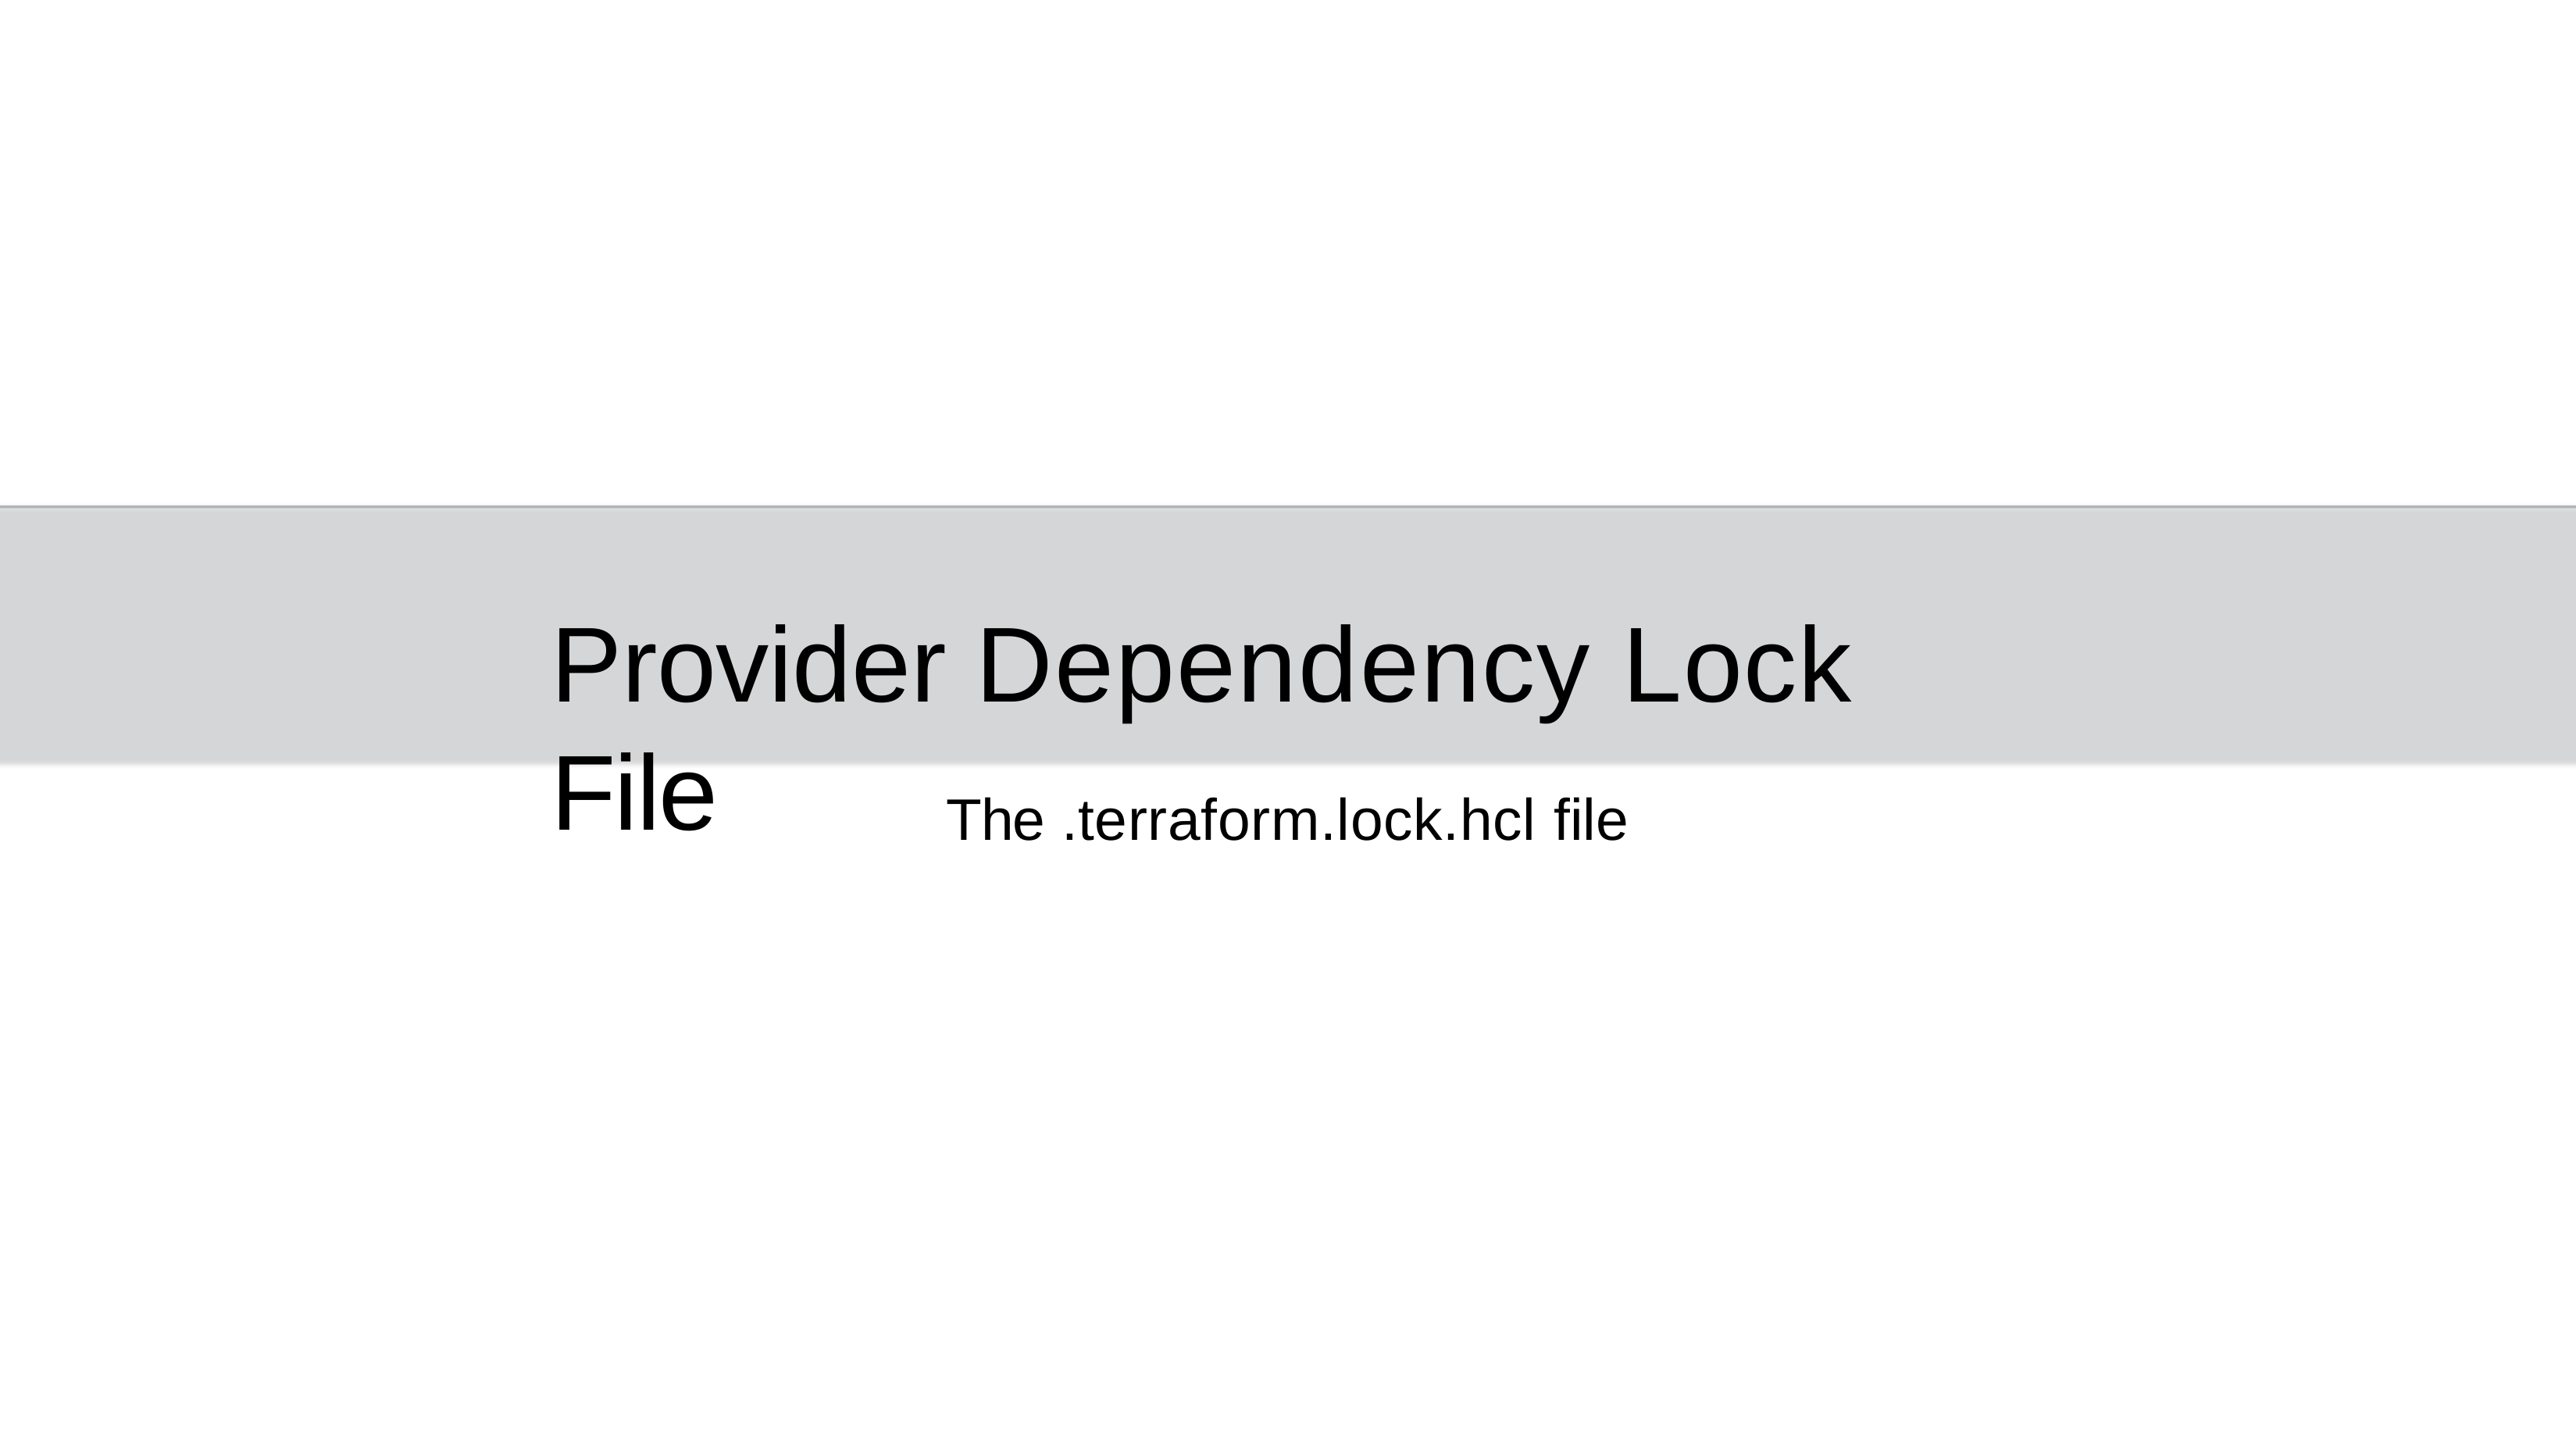

Provider Dependency Lock File
The .terraform.lock.hcl file